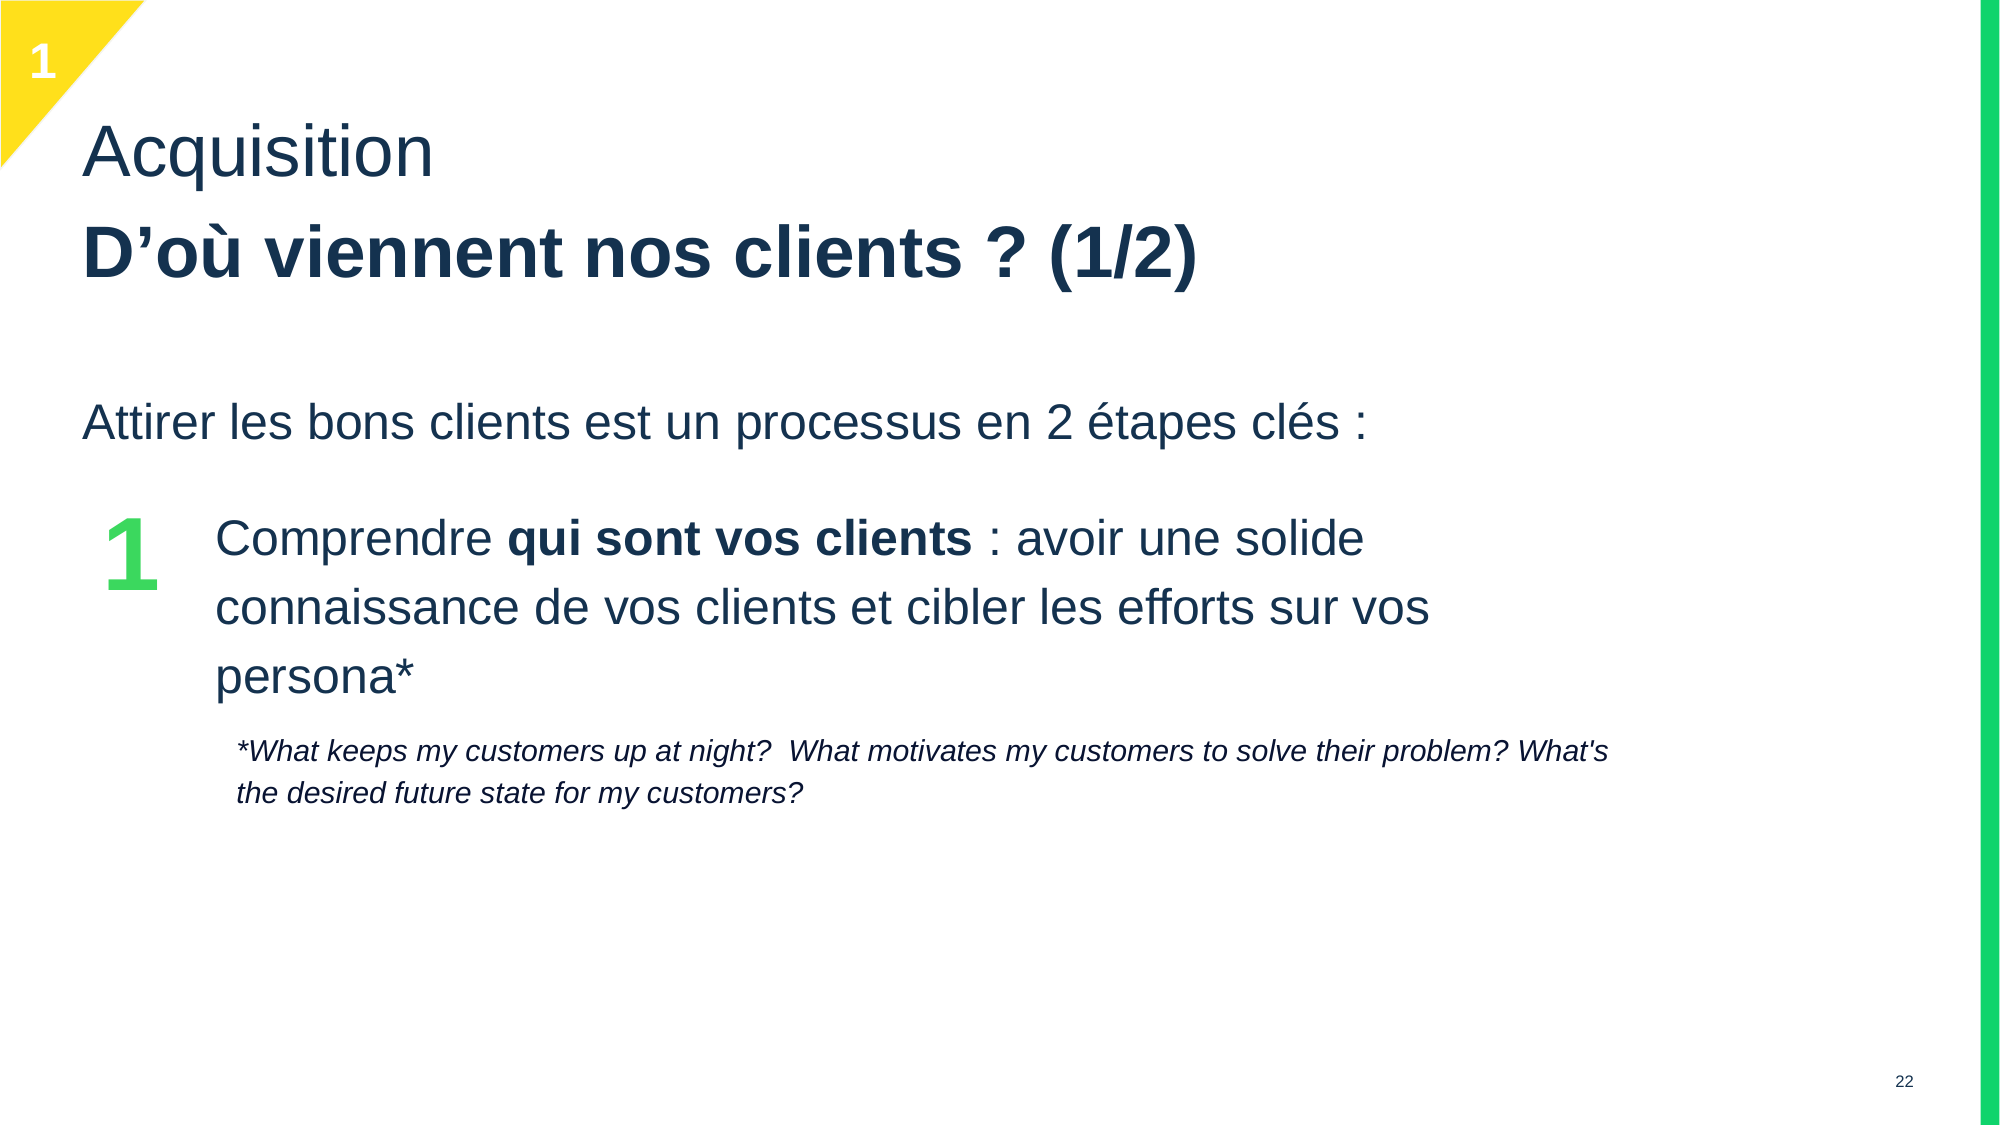

1
# Acquisition D’où viennent nos clients ? (1/2)
Attirer les bons clients est un processus en 2 étapes clés :
1
Comprendre qui sont vos clients : avoir une solide connaissance de vos clients et cibler les efforts sur vos persona*

*What keeps my customers up at night?  What motivates my customers to solve their problem? What's the desired future state for my customers?
22